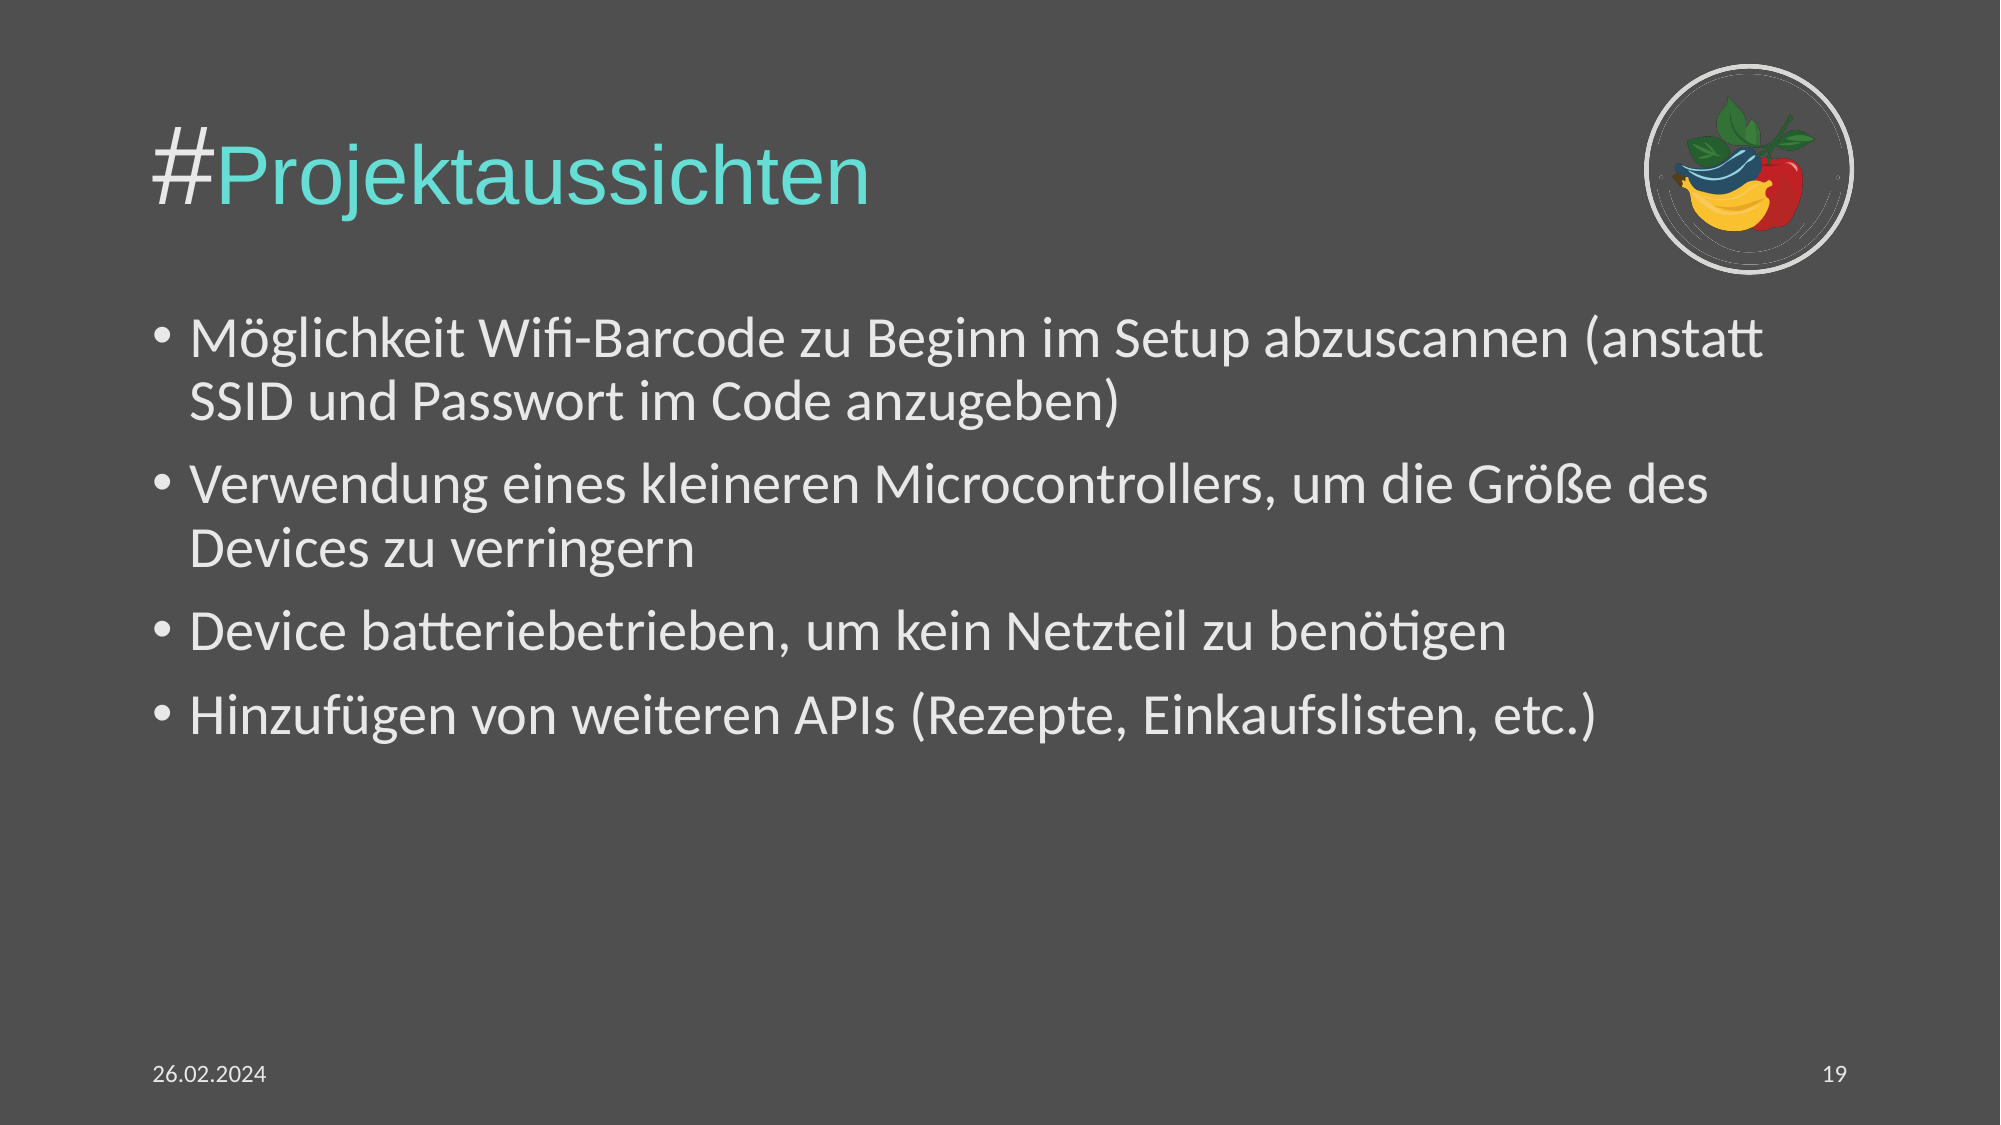

# #Projektaussichten
Möglichkeit Wifi-Barcode zu Beginn im Setup abzuscannen (anstatt SSID und Passwort im Code anzugeben)
Verwendung eines kleineren Microcontrollers, um die Größe des Devices zu verringern
Device batteriebetrieben, um kein Netzteil zu benötigen
Hinzufügen von weiteren APIs (Rezepte, Einkaufslisten, etc.)

26.02.2024
19